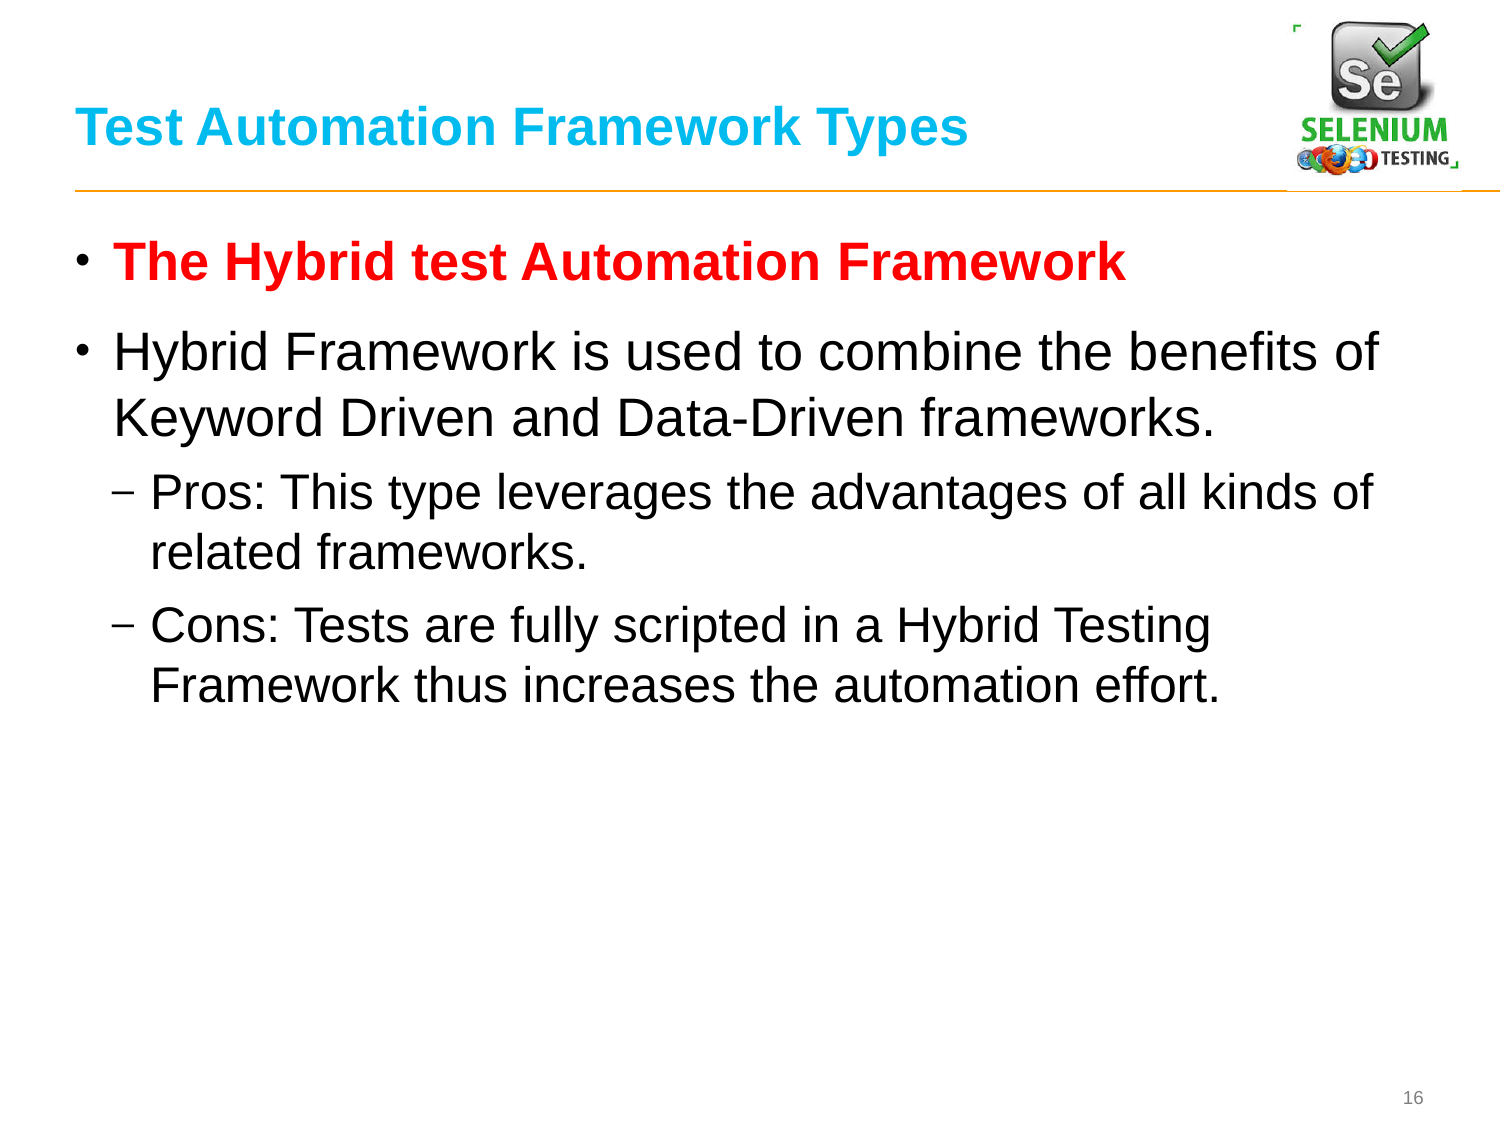

# Test Automation Framework Types
The Hybrid test Automation Framework
Hybrid Framework is used to combine the benefits of Keyword Driven and Data-Driven frameworks.
Pros: This type leverages the advantages of all kinds of related frameworks.
Cons: Tests are fully scripted in a Hybrid Testing Framework thus increases the automation effort.